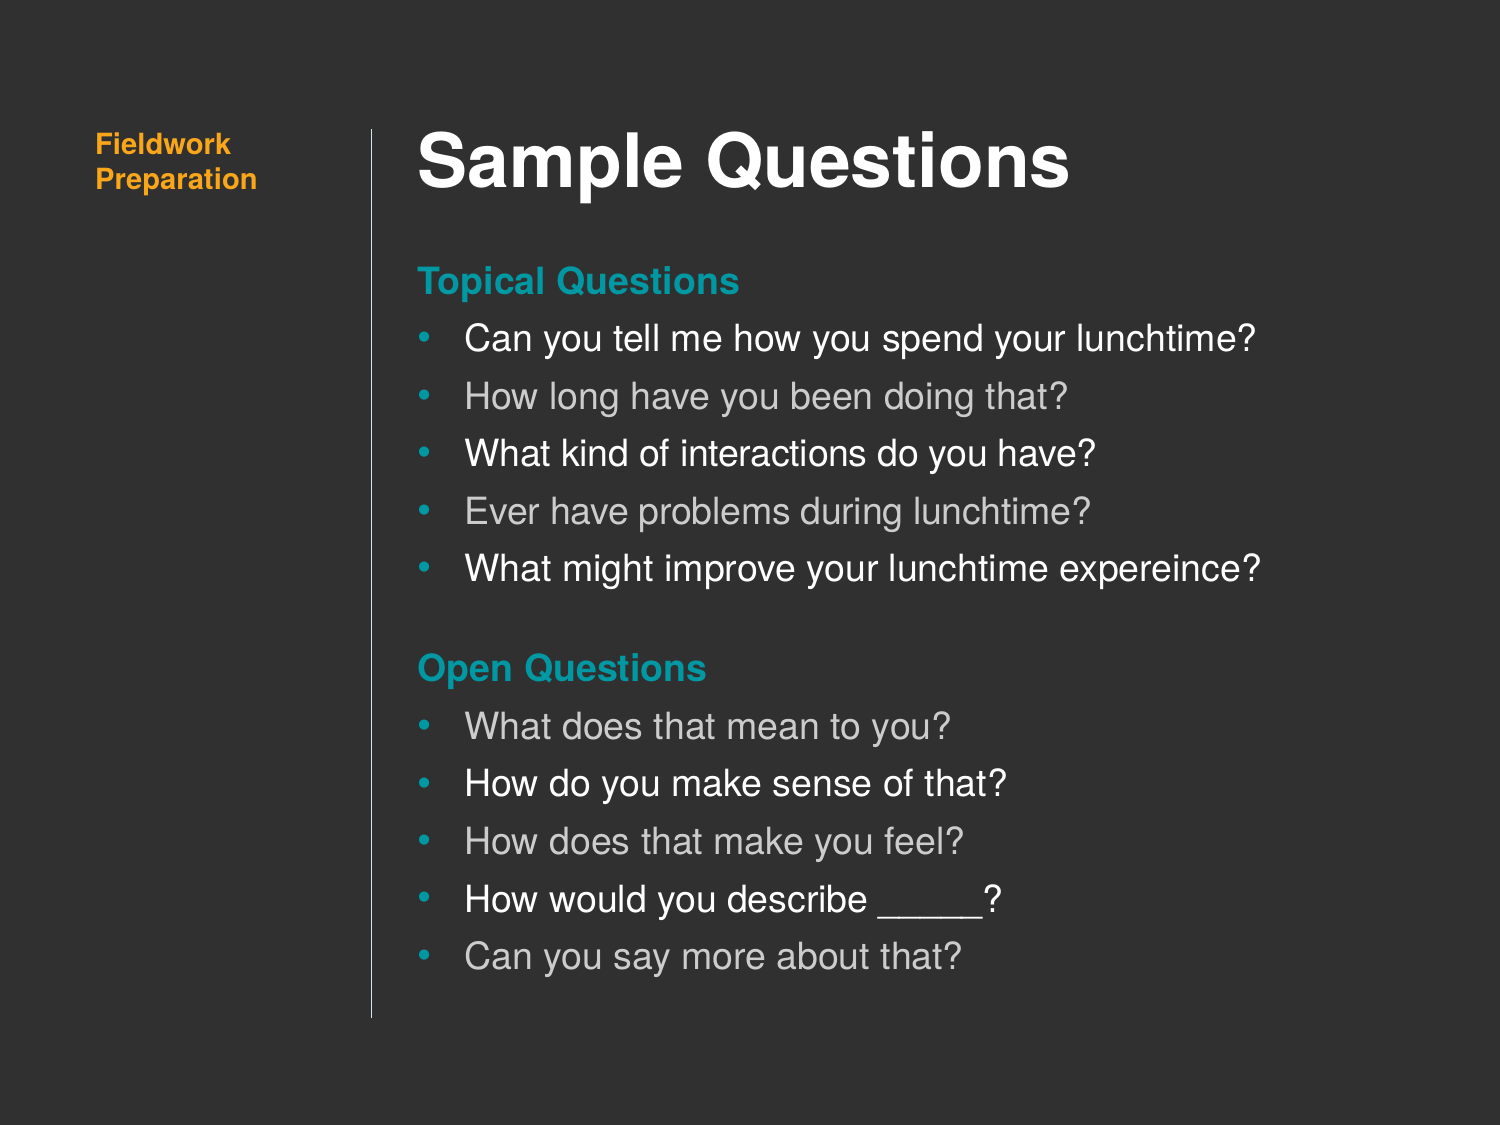

# Sample Questions
Fieldwork Preparation

Topical Questions
Can you tell me how you spend your lunchtime?
How long have you been doing that?
What kind of interactions do you have?
Ever have problems during lunchtime?
What might improve your lunchtime expereince?

Open Questions
What does that mean to you?
How do you make sense of that?
How does that make you feel?
How would you describe _____?
Can you say more about that?